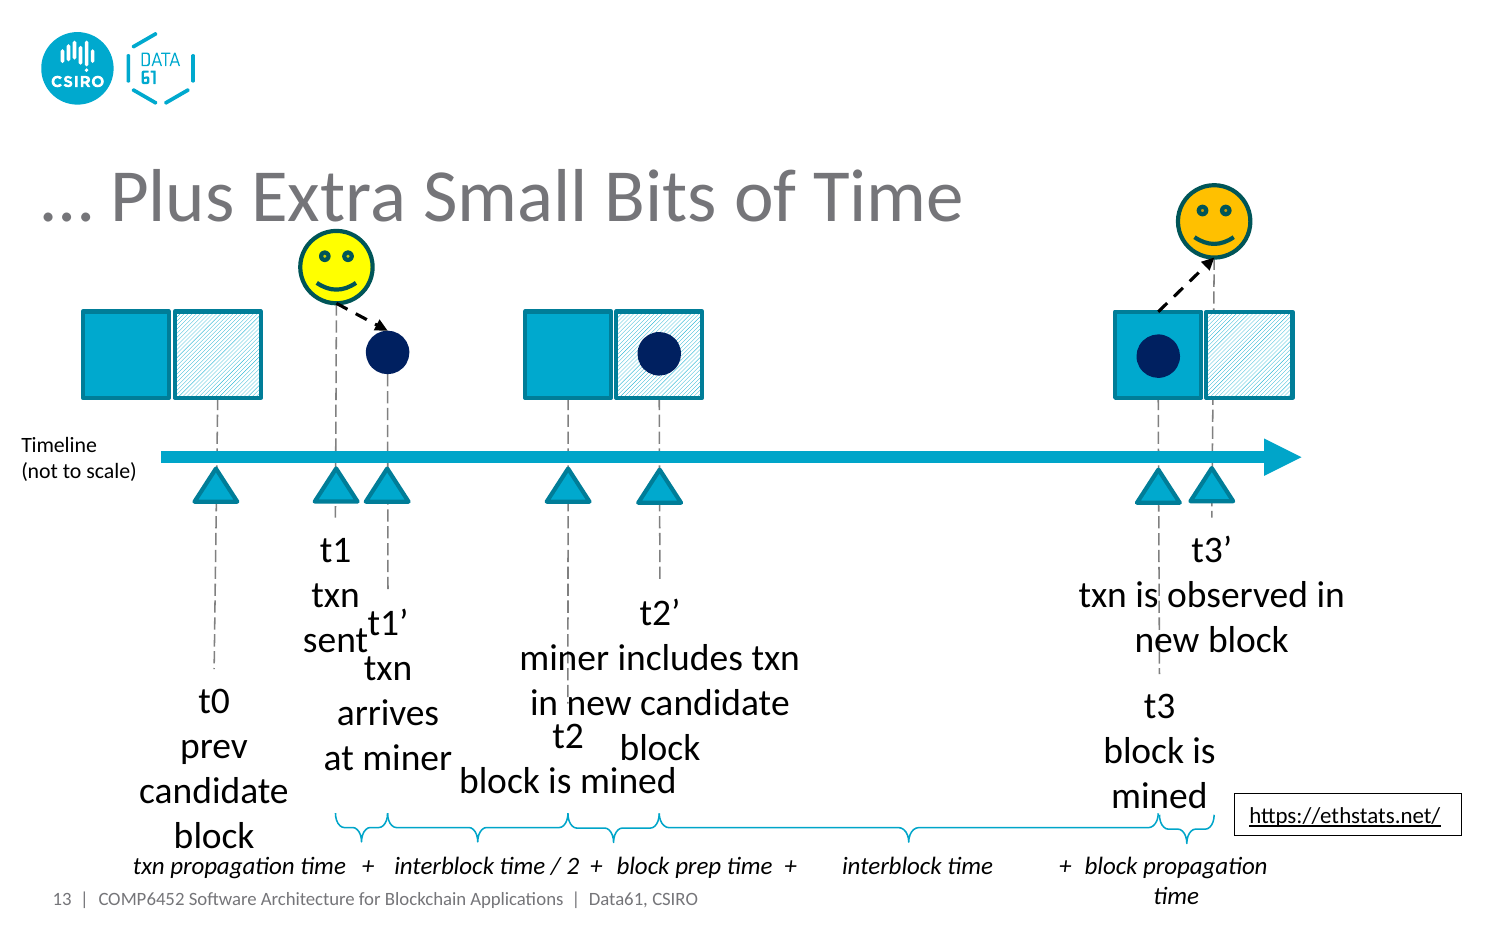

# … Plus Extra Small Bits of Time

Timeline
(not to scale)

t1
txn sent
t3’
txn is observed in new block

t2’
miner includes txn in new candidate block
t1’
txn arrives at miner
t0
prev candidate block
t3
block is mined
t2
block is mined

https://ethstats.net/

txn propagation time
+
interblock time / 2
+
block prep time
+
interblock time
+
block propagation time
13  |
COMP6452 Software Architecture for Blockchain Applications  |  Data61, CSIRO